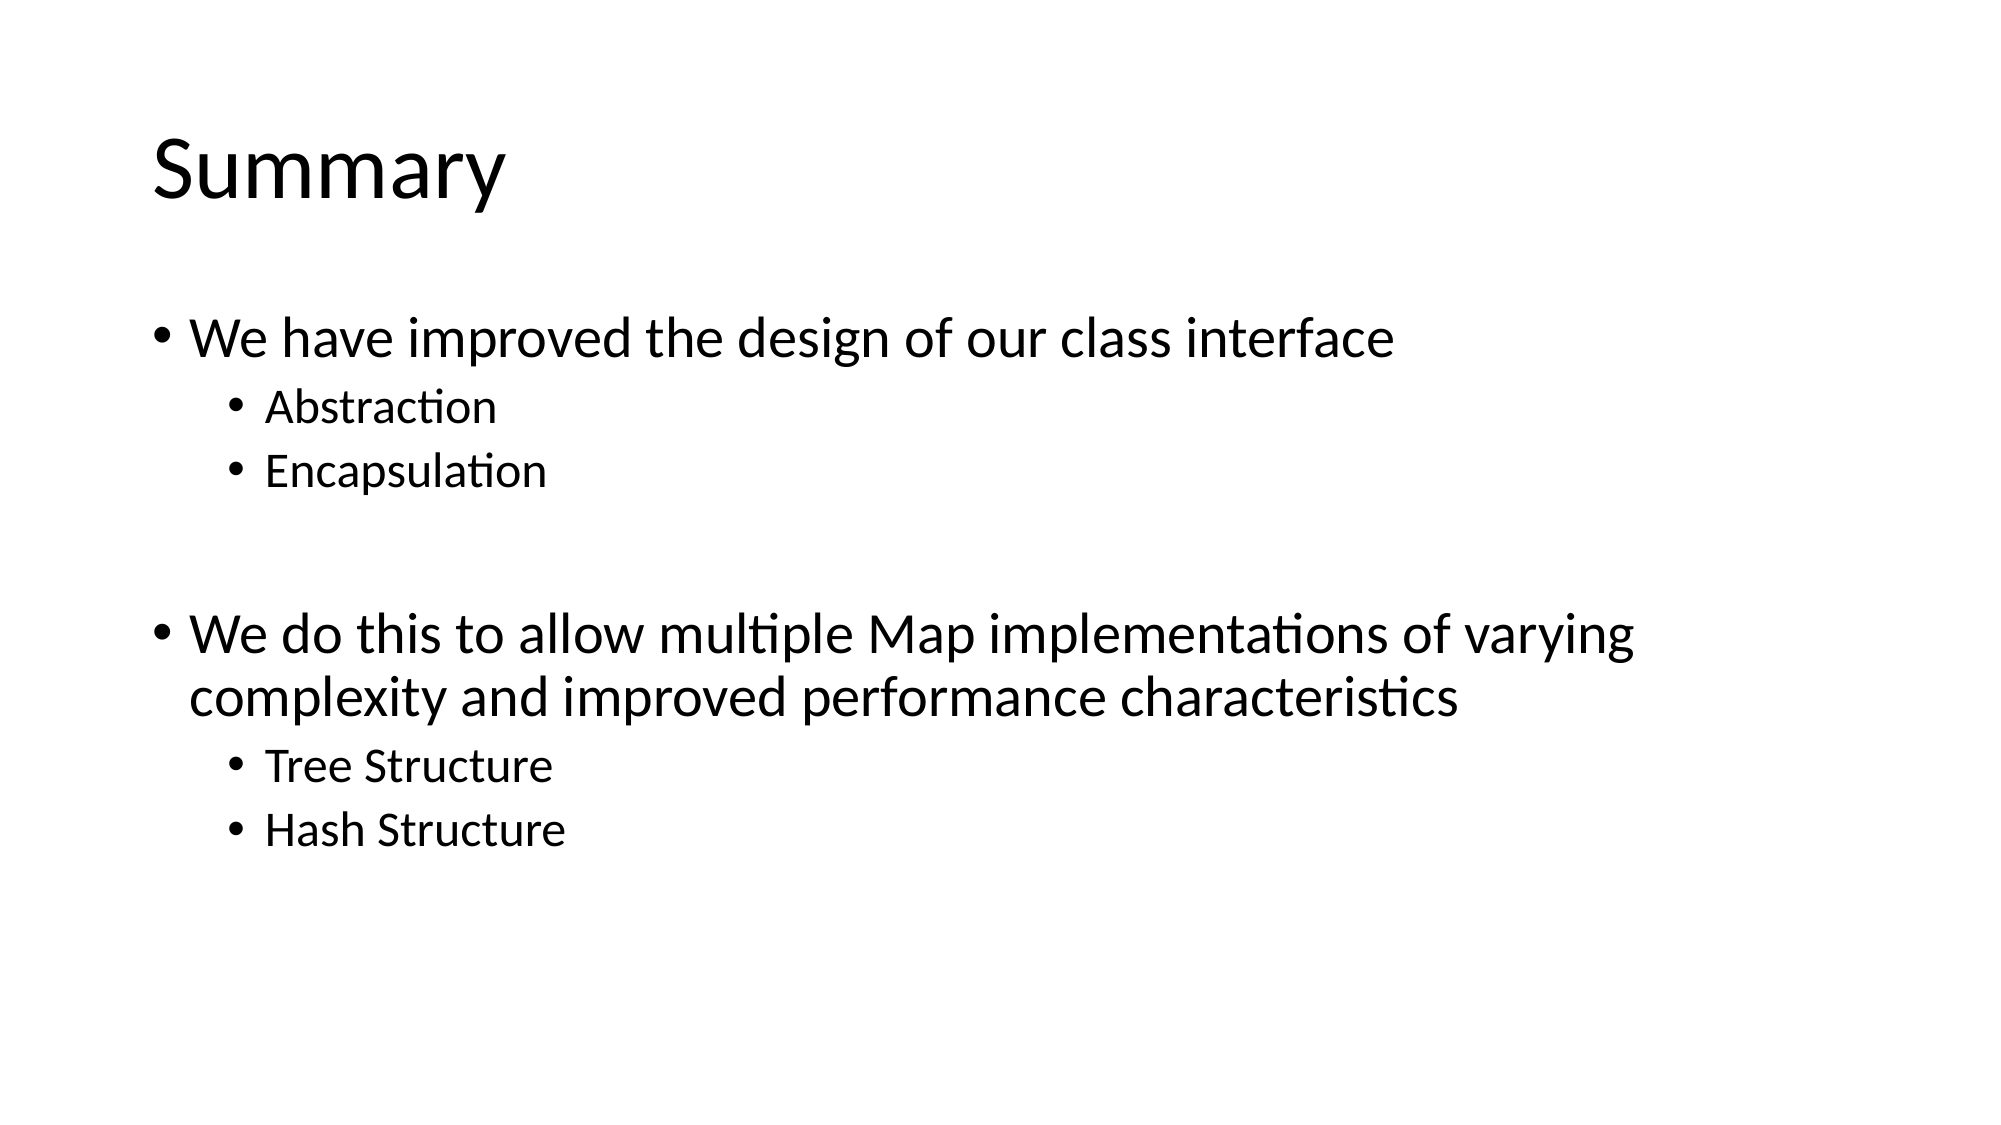

# Summary
We have improved the design of our class interface
Abstraction
Encapsulation

We do this to allow multiple Map implementations of varying complexity and improved performance characteristics
Tree Structure
Hash Structure